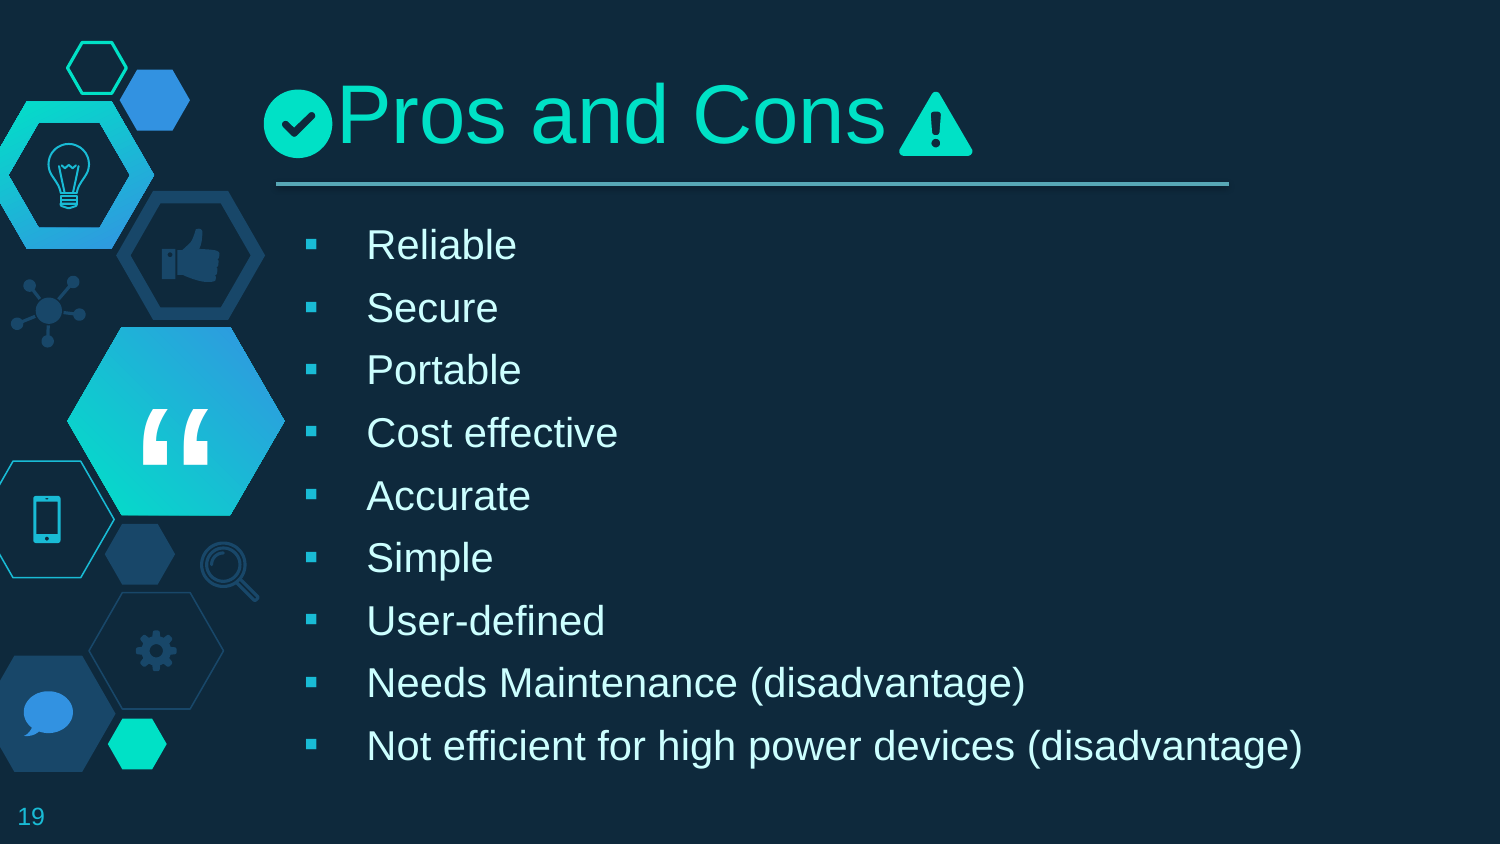

Pros and Cons

Reliable
Secure
Portable
Cost effective
Accurate
Simple
User-defined
Needs Maintenance (disadvantage)
Not efficient for high power devices (disadvantage)

19